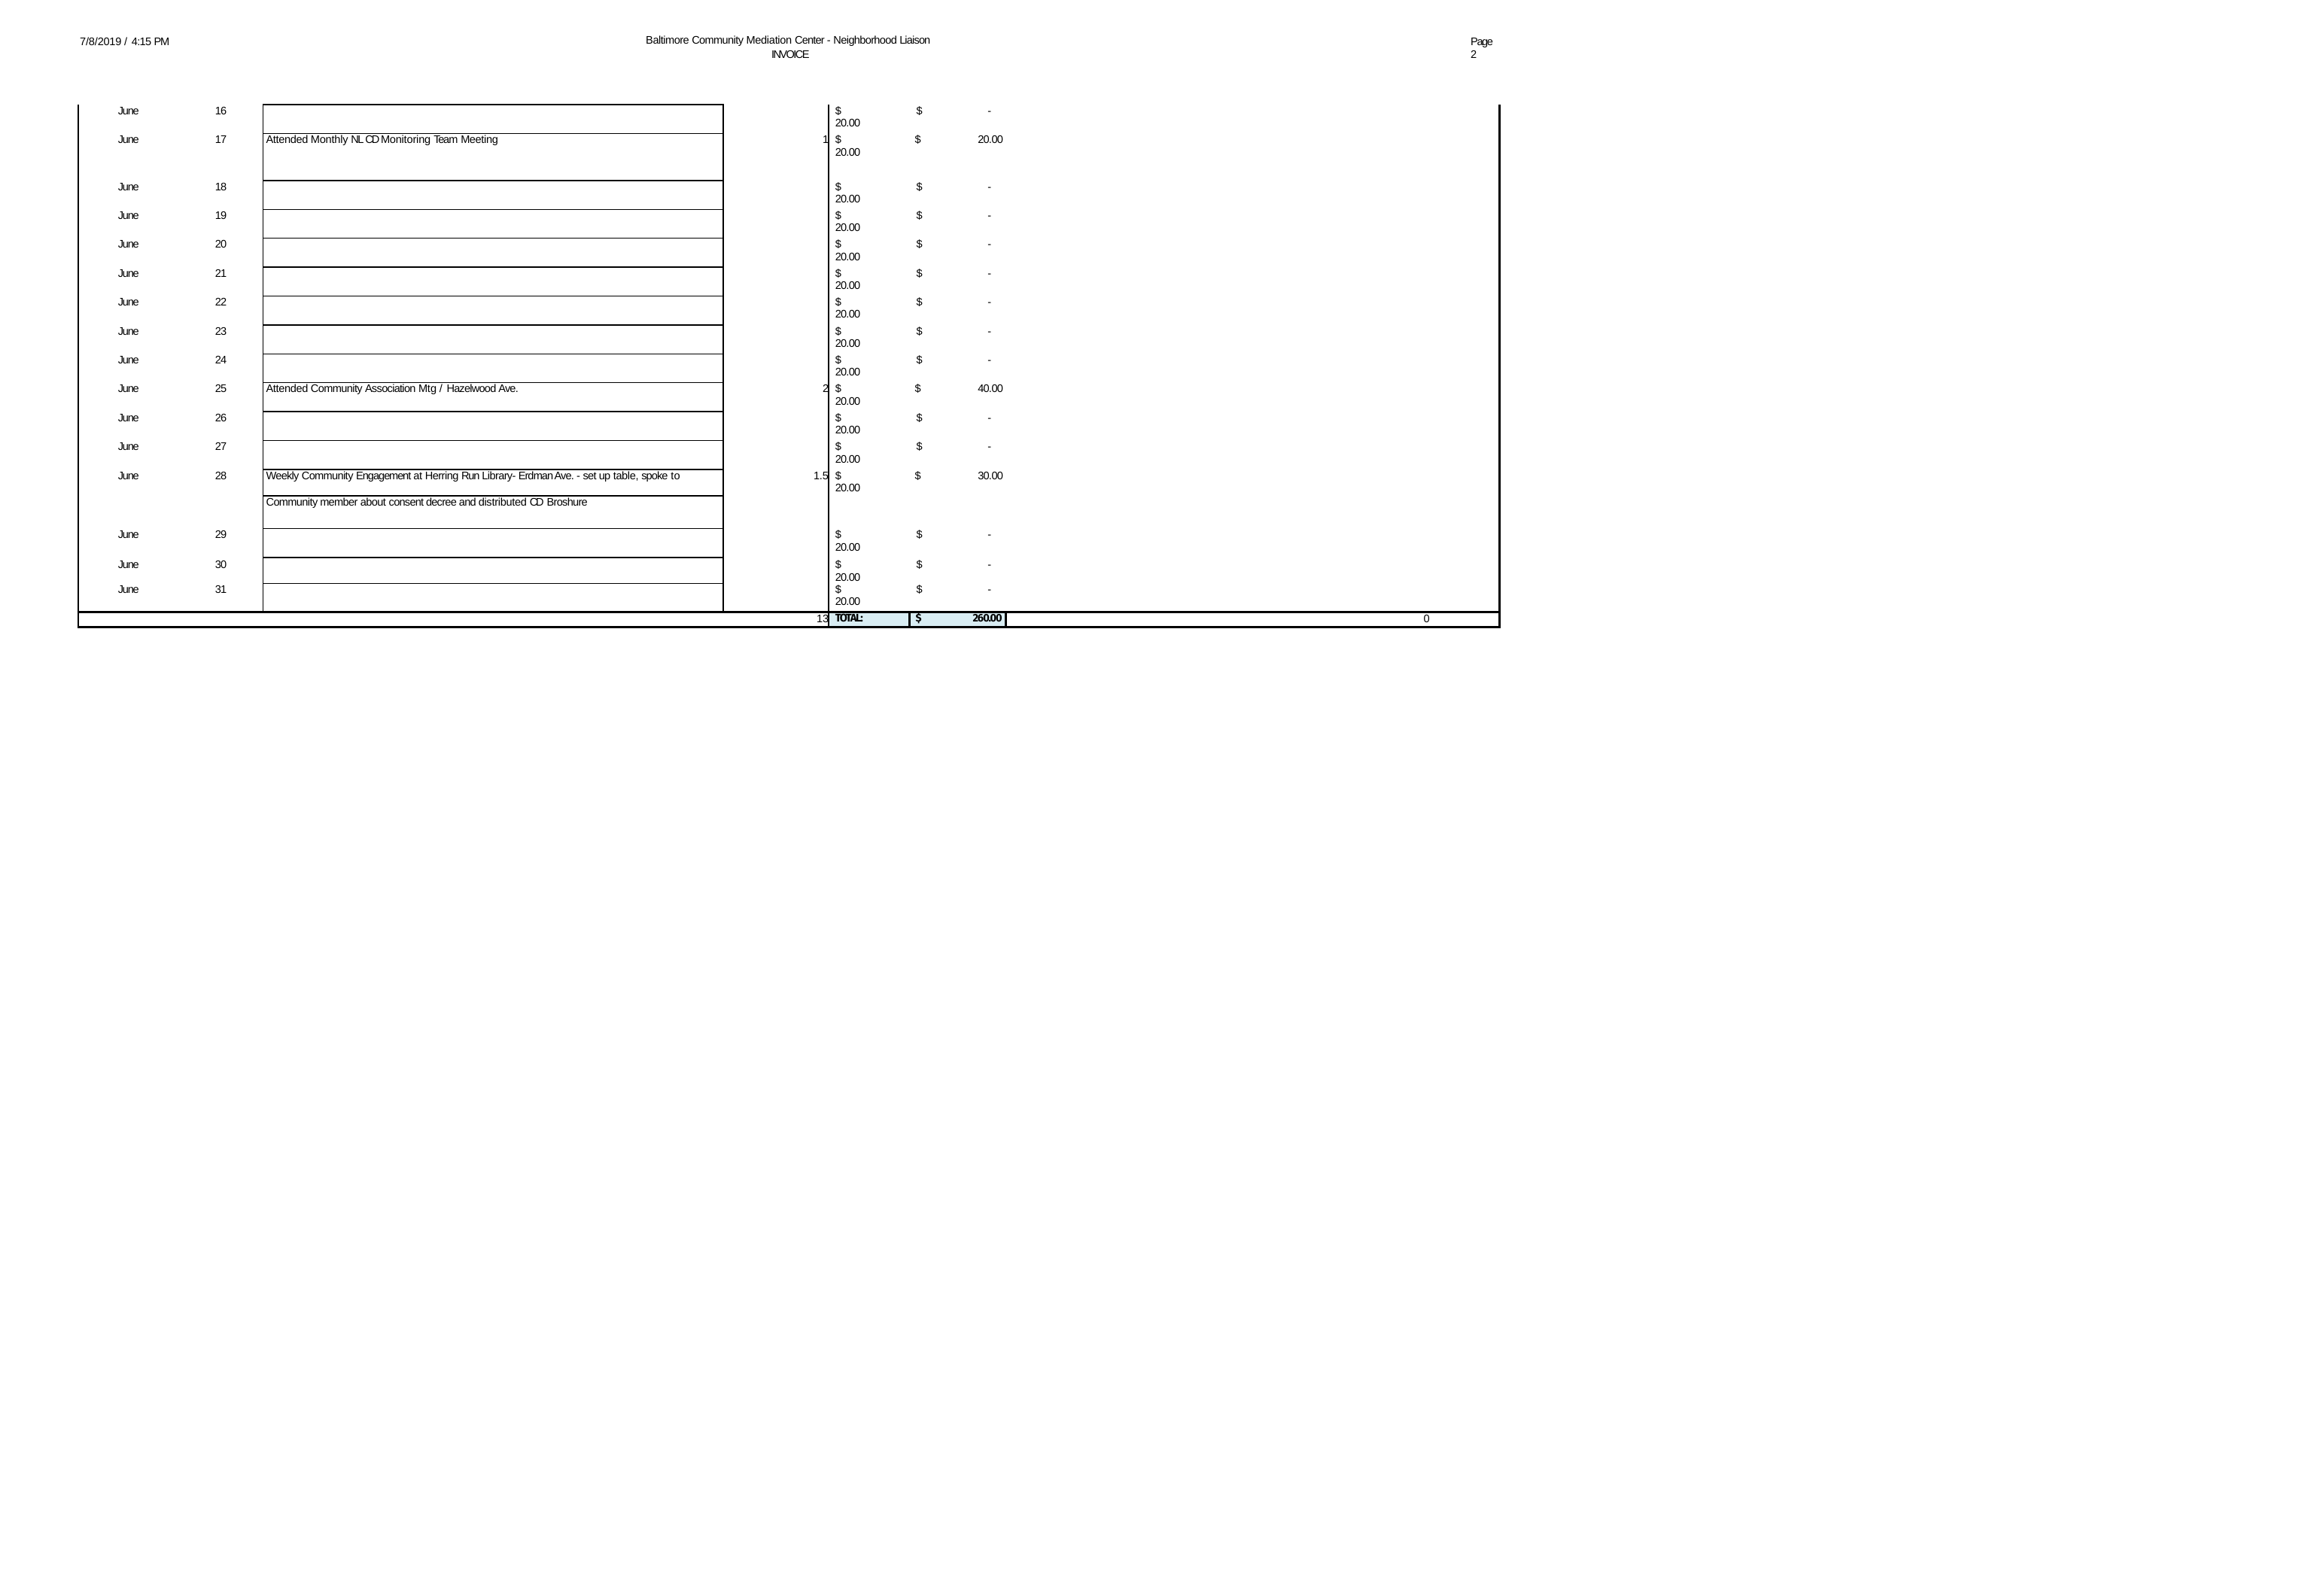

Baltimore Community Mediation Center - Neighborhood Liaison  INVOICE
7/8/2019 / 4:15 PM
Page 2
| June | 16 |  |  | $ 20.00 | $ - |  |
| --- | --- | --- | --- | --- | --- | --- |
| June | 17 | Attended Monthly NL CD Monitoring Team Meeting | 1 | $ 20.00 | $ 20.00 |  |
| June | 18 |  |  | $ 20.00 | $ - |  |
| June | 19 |  |  | $ 20.00 | $ - |  |
| June | 20 |  |  | $ 20.00 | $ - |  |
| June | 21 |  |  | $ 20.00 | $ - |  |
| June | 22 |  |  | $ 20.00 | $ - |  |
| June | 23 |  |  | $ 20.00 | $ - |  |
| June | 24 |  |  | $ 20.00 | $ - |  |
| June | 25 | Attended Community Association Mtg / Hazelwood Ave. | 2 | $ 20.00 | $ 40.00 |  |
| June | 26 |  |  | $ 20.00 | $ - |  |
| June | 27 |  |  | $ 20.00 | $ - |  |
| June | 28 | Weekly Community Engagement at Herring Run Library- Erdman Ave. - set up table, spoke to | 1.5 | $ 20.00 | $ 30.00 |  |
|  |  | Community member about consent decree and distributed CD Broshure |  |  |  |  |
| June | 29 |  |  | $ 20.00 | $ - |  |
| June | 30 |  |  | $ 20.00 | $ - |  |
| June | 31 |  |  | $ 20.00 | $ - |  |
| 13 |  |  |  | TOTAL: | $ 260.00 | 0 |